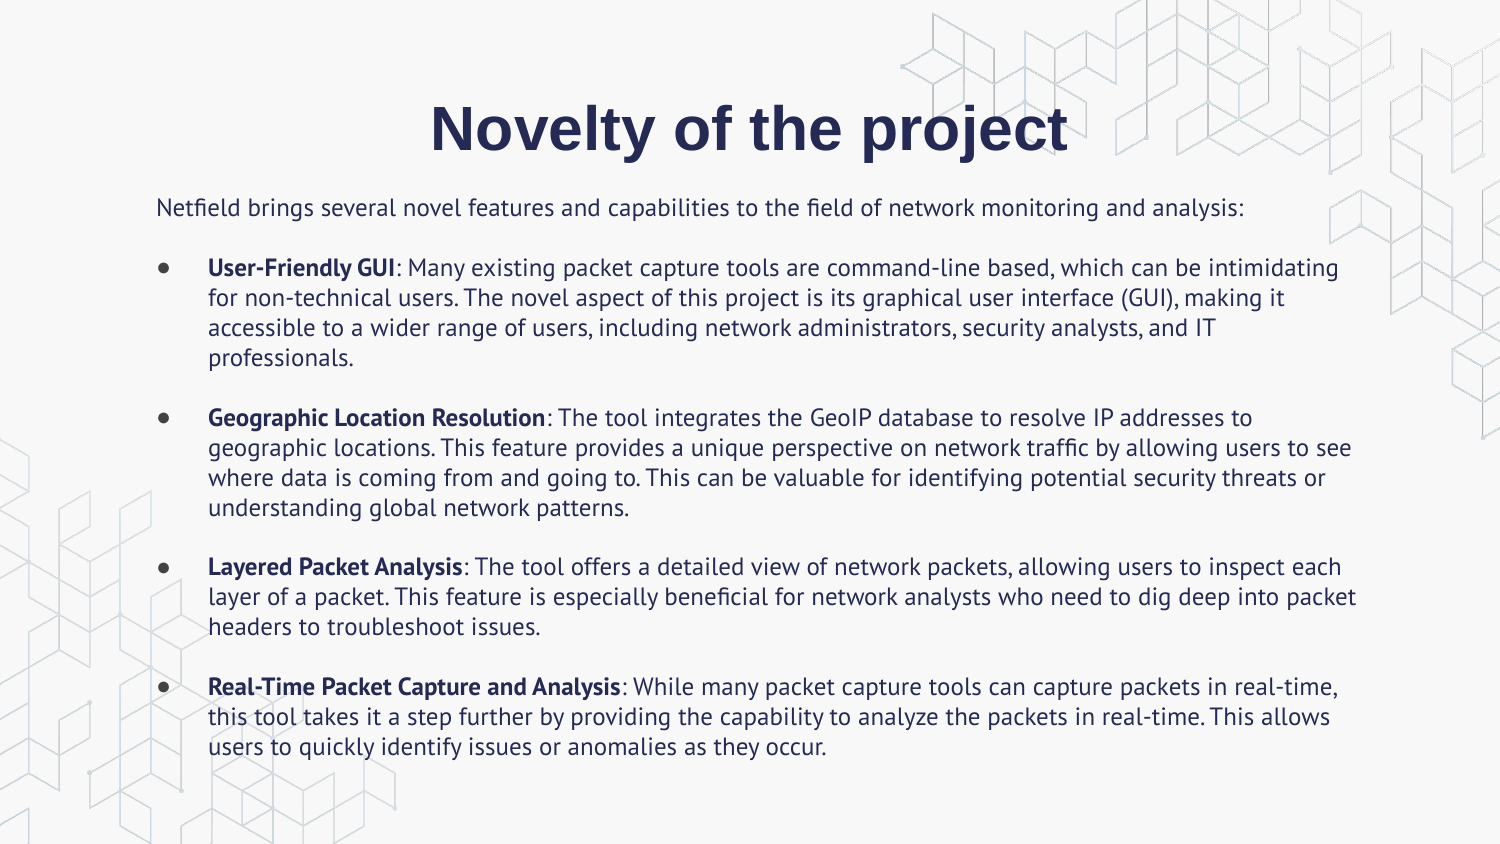

# Novelty of the project
Netfield brings several novel features and capabilities to the field of network monitoring and analysis:

User-Friendly GUI: Many existing packet capture tools are command-line based, which can be intimidating for non-technical users. The novel aspect of this project is its graphical user interface (GUI), making it accessible to a wider range of users, including network administrators, security analysts, and IT professionals.

Geographic Location Resolution: The tool integrates the GeoIP database to resolve IP addresses to geographic locations. This feature provides a unique perspective on network traffic by allowing users to see where data is coming from and going to. This can be valuable for identifying potential security threats or understanding global network patterns.

Layered Packet Analysis: The tool offers a detailed view of network packets, allowing users to inspect each layer of a packet. This feature is especially beneficial for network analysts who need to dig deep into packet headers to troubleshoot issues.

Real-Time Packet Capture and Analysis: While many packet capture tools can capture packets in real-time, this tool takes it a step further by providing the capability to analyze the packets in real-time. This allows users to quickly identify issues or anomalies as they occur.